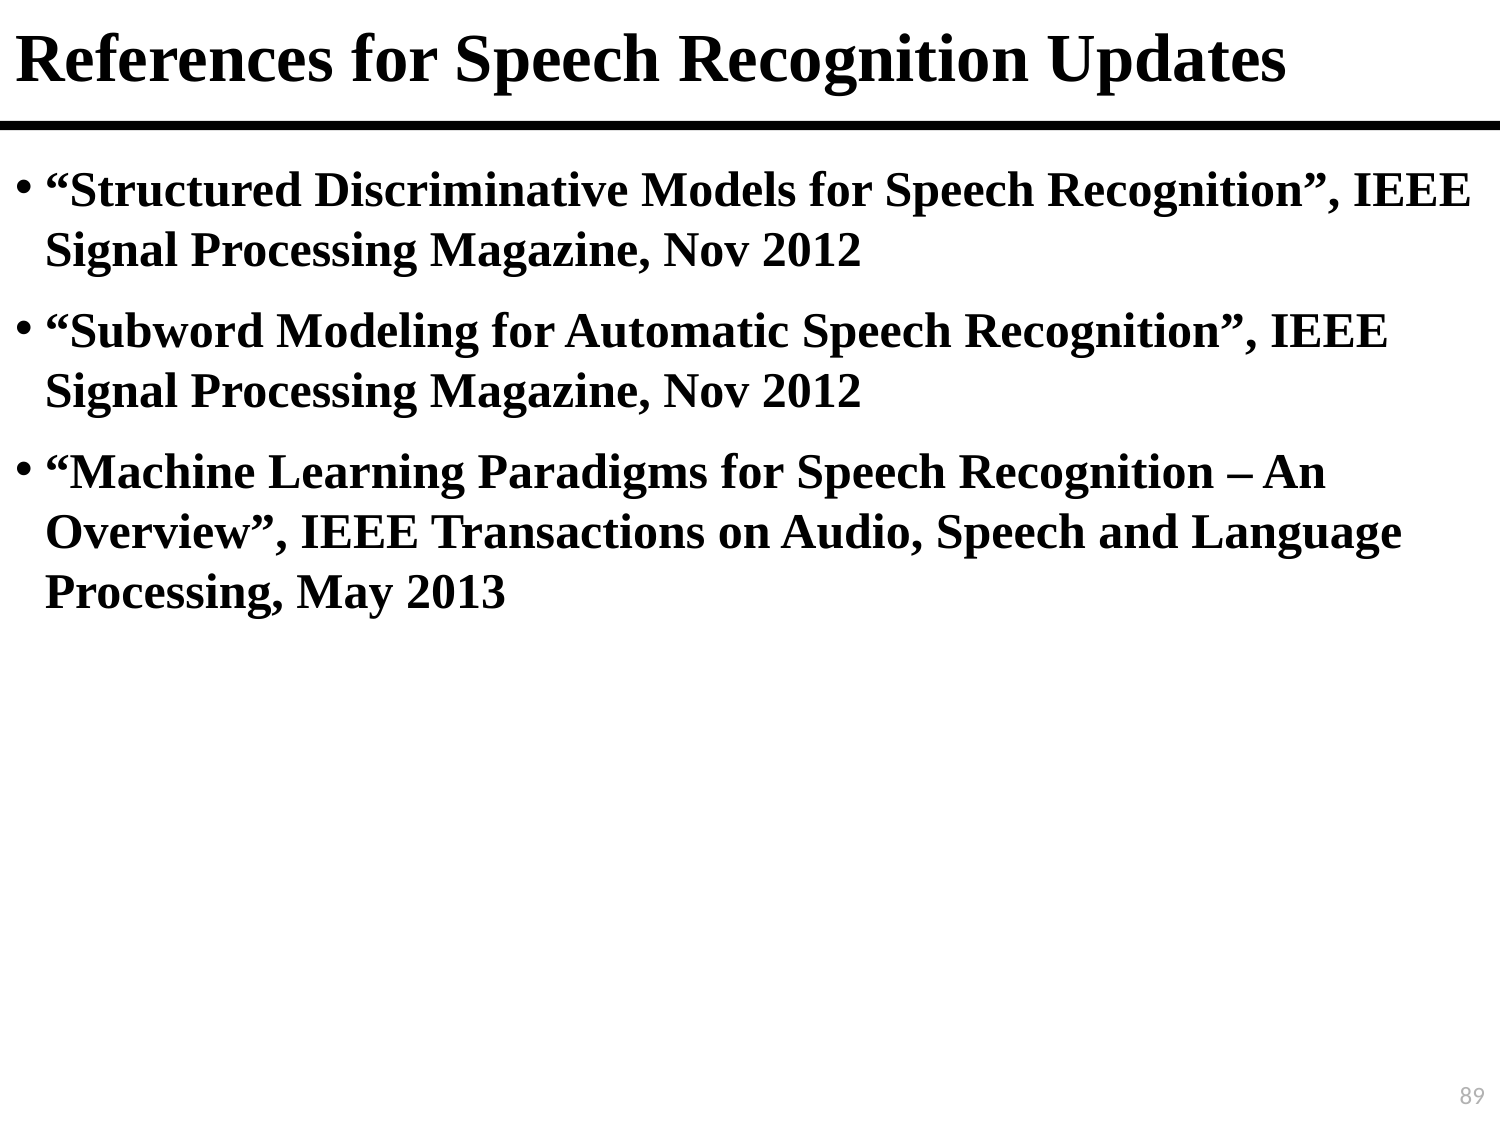

# References for Speech Recognition Updates

“Structured Discriminative Models for Speech Recognition”, IEEE Signal Processing Magazine, Nov 2012
“Subword Modeling for Automatic Speech Recognition”, IEEE Signal Processing Magazine, Nov 2012
“Machine Learning Paradigms for Speech Recognition ‒ An Overview”, IEEE Transactions on Audio, Speech and Language Processing, May 2013
89